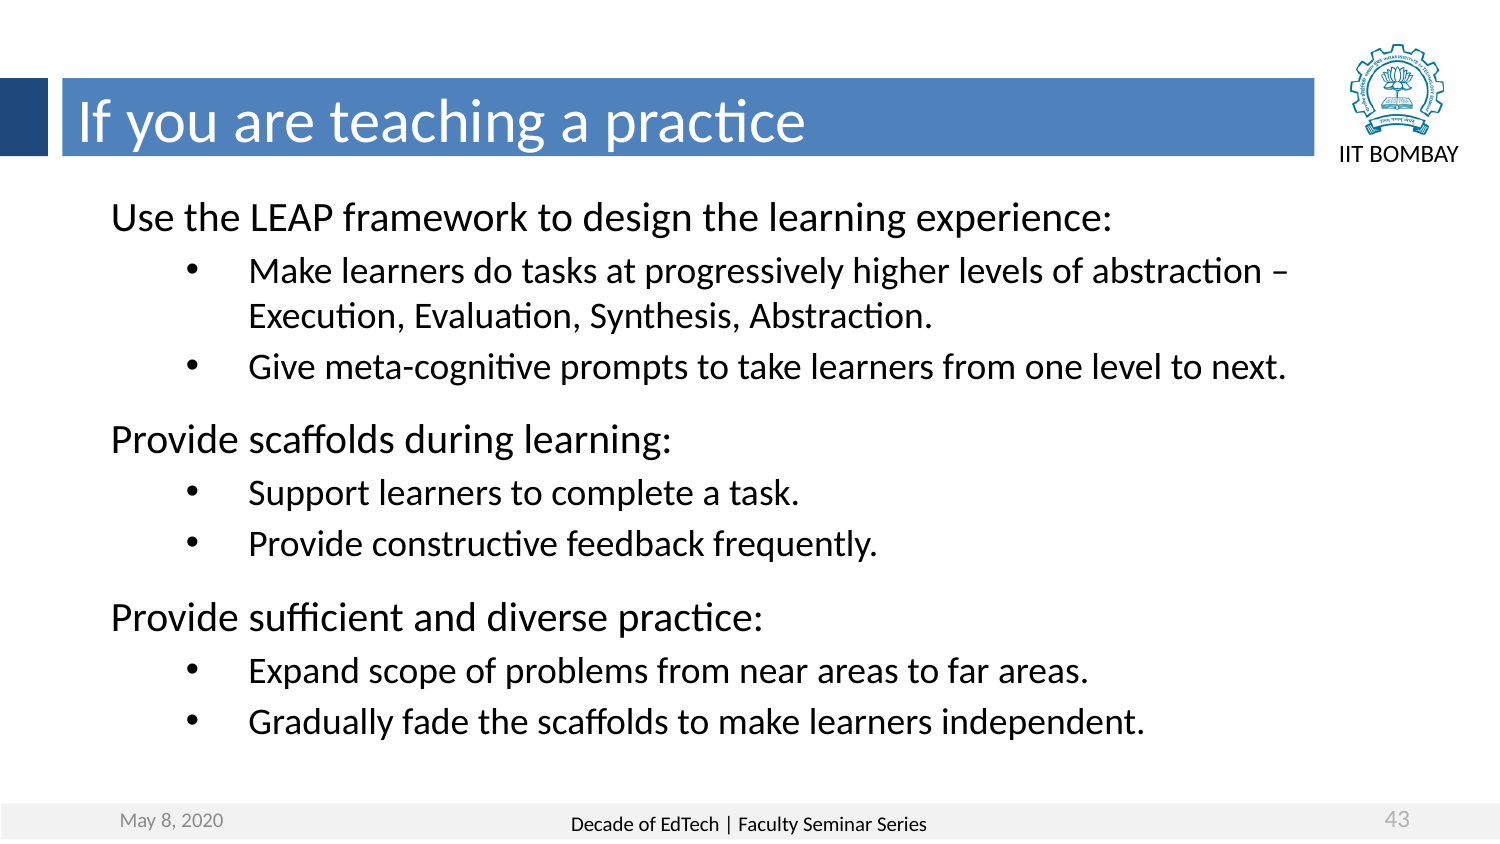

If you are teaching a practice
Use the LEAP framework to design the learning experience:
Make learners do tasks at progressively higher levels of abstraction – Execution, Evaluation, Synthesis, Abstraction.
Give meta-cognitive prompts to take learners from one level to next.
Provide scaffolds during learning:
Support learners to complete a task.
Provide constructive feedback frequently.
Provide sufficient and diverse practice:
Expand scope of problems from near areas to far areas.
Gradually fade the scaffolds to make learners independent.
May 8, 2020
43